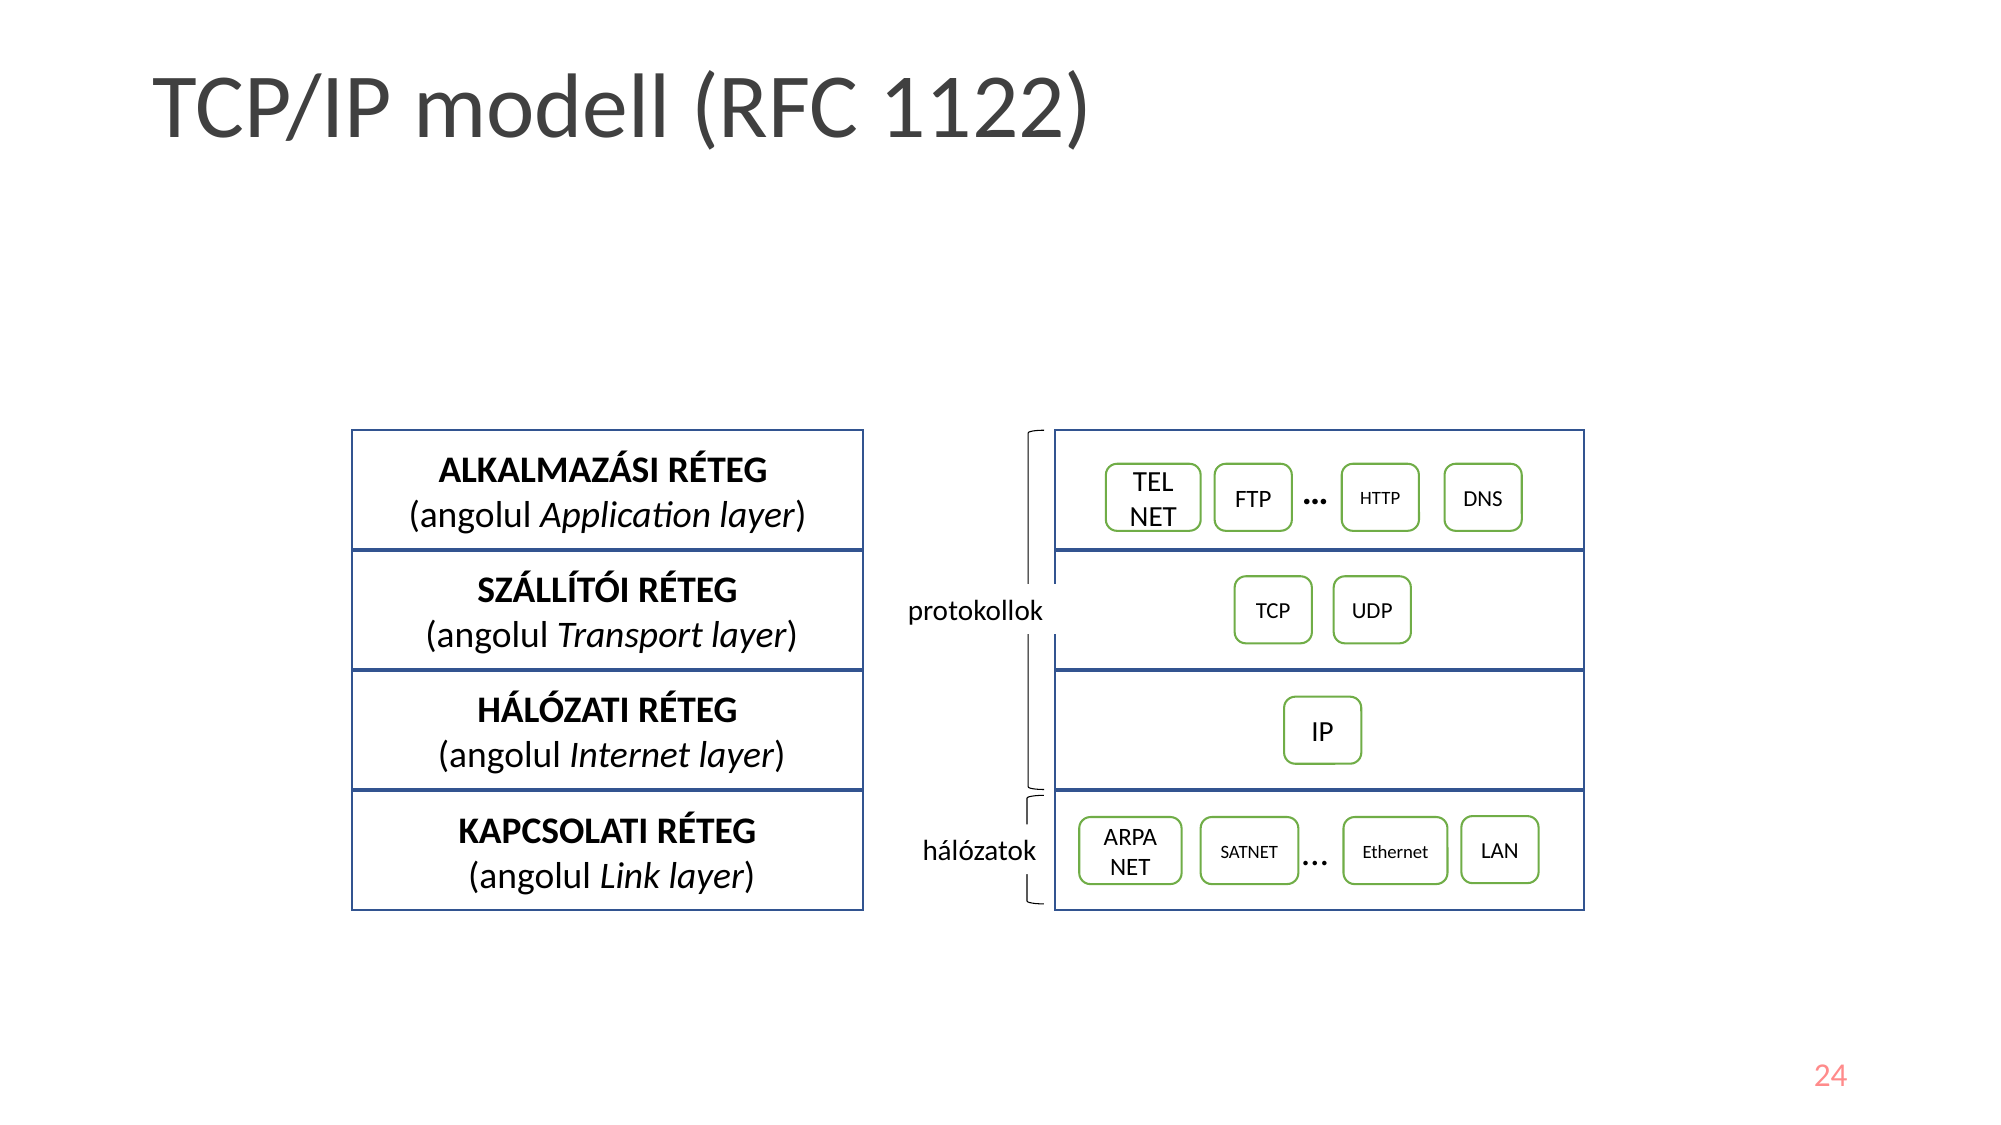

# TCP/IP modell (RFC 1122)
Alkalmazási réteg
(angolul Application layer)

…
TELNET
FTP
HTTP
DNS
Szállítói réteg
 (angolul Transport layer)

UDP
TCP
protokollok
Hálózati réteg
 (angolul Internet layer)

IP
Kapcsolati réteg
 (angolul Link layer)
…

LAN
ARPANET
SATNET
Ethernet
hálózatok
24